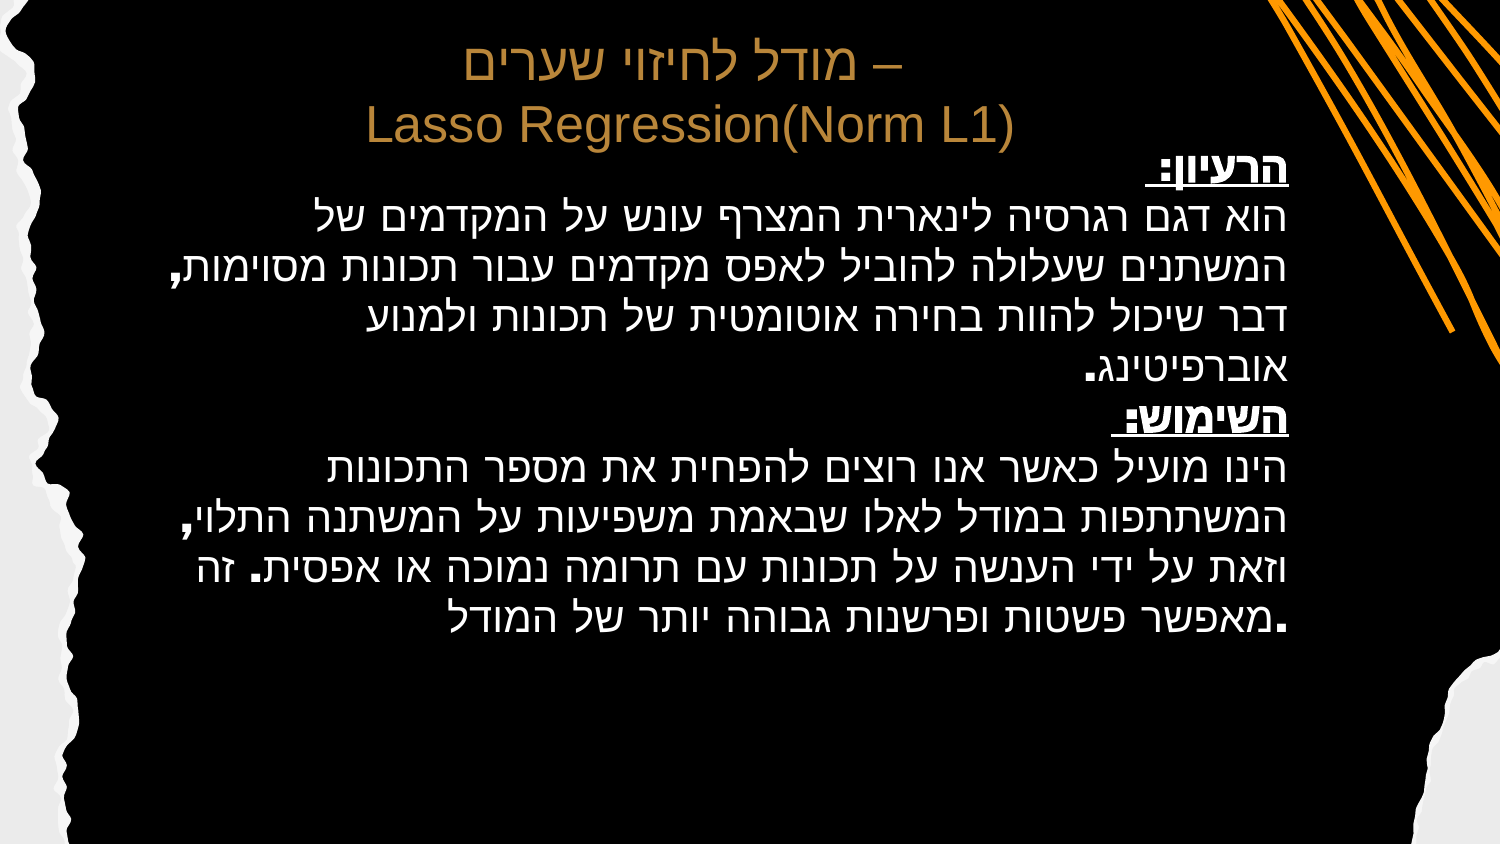

מודל לחיזוי שערים –
Lasso Regression(Norm L1)
# הרעיון: הוא דגם רגרסיה לינארית המצרף עונש על המקדמים של המשתנים שעלולה להוביל לאפס מקדמים עבור תכונות מסוימות, דבר שיכול להוות בחירה אוטומטית של תכונות ולמנוע אוברפיטינג. השימוש: הינו מועיל כאשר אנו רוצים להפחית את מספר התכונות המשתתפות במודל לאלו שבאמת משפיעות על המשתנה התלוי, וזאת על ידי הענשה על תכונות עם תרומה נמוכה או אפסית. זה מאפשר פשטות ופרשנות גבוהה יותר של המודל.